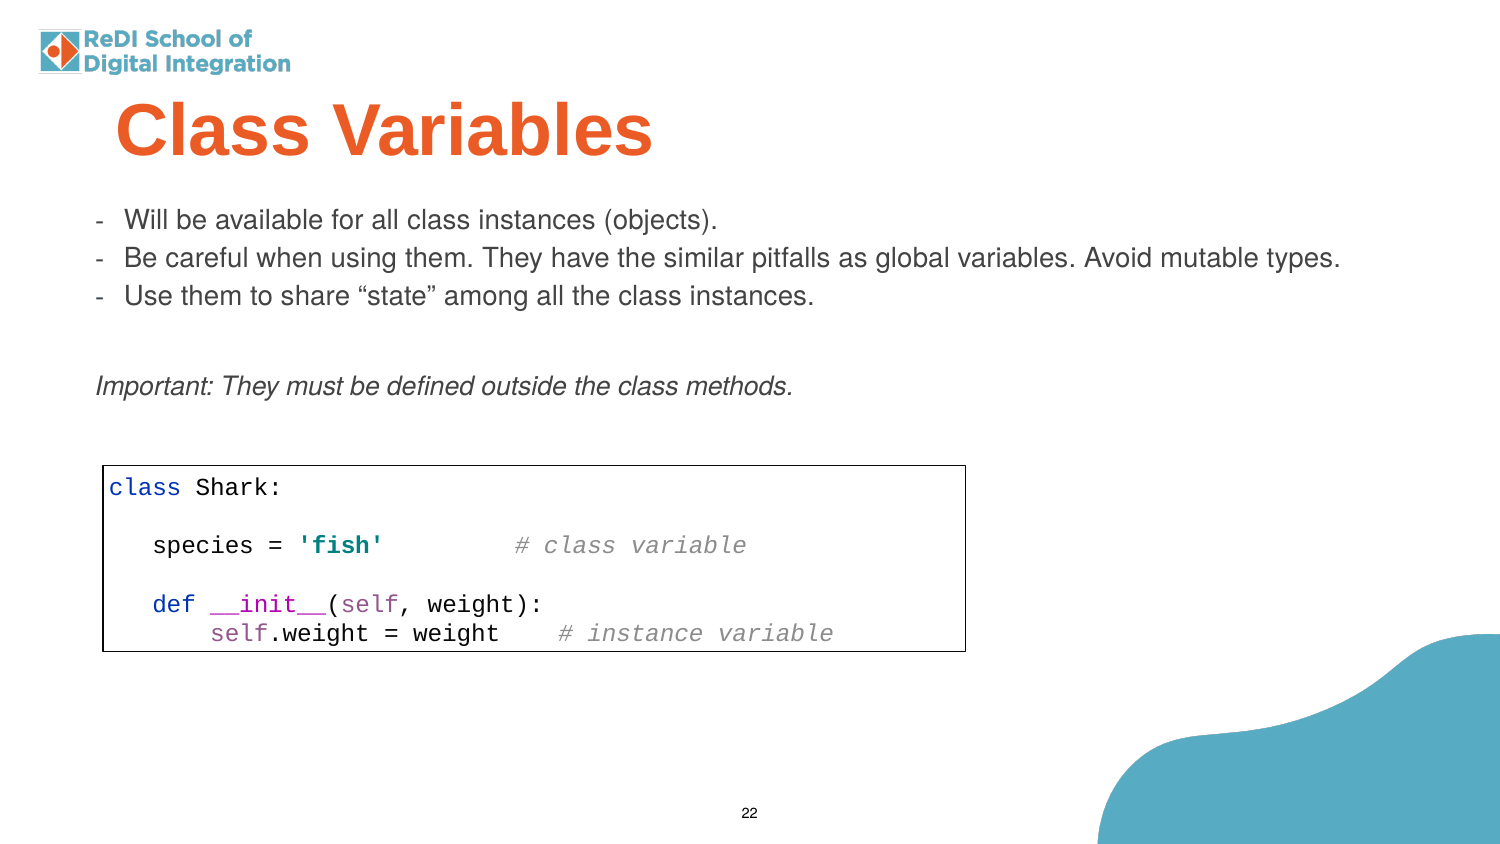

Class Variables
Will be available for all class instances (objects).
Be careful when using them. They have the similar pitfalls as global variables. Avoid mutable types.
Use them to share “state” among all the class instances.

Important: They must be defined outside the class methods.
class Shark:

   species = 'fish'         # class variable

   def __init__(self, weight):
       self.weight = weight    # instance variable
22